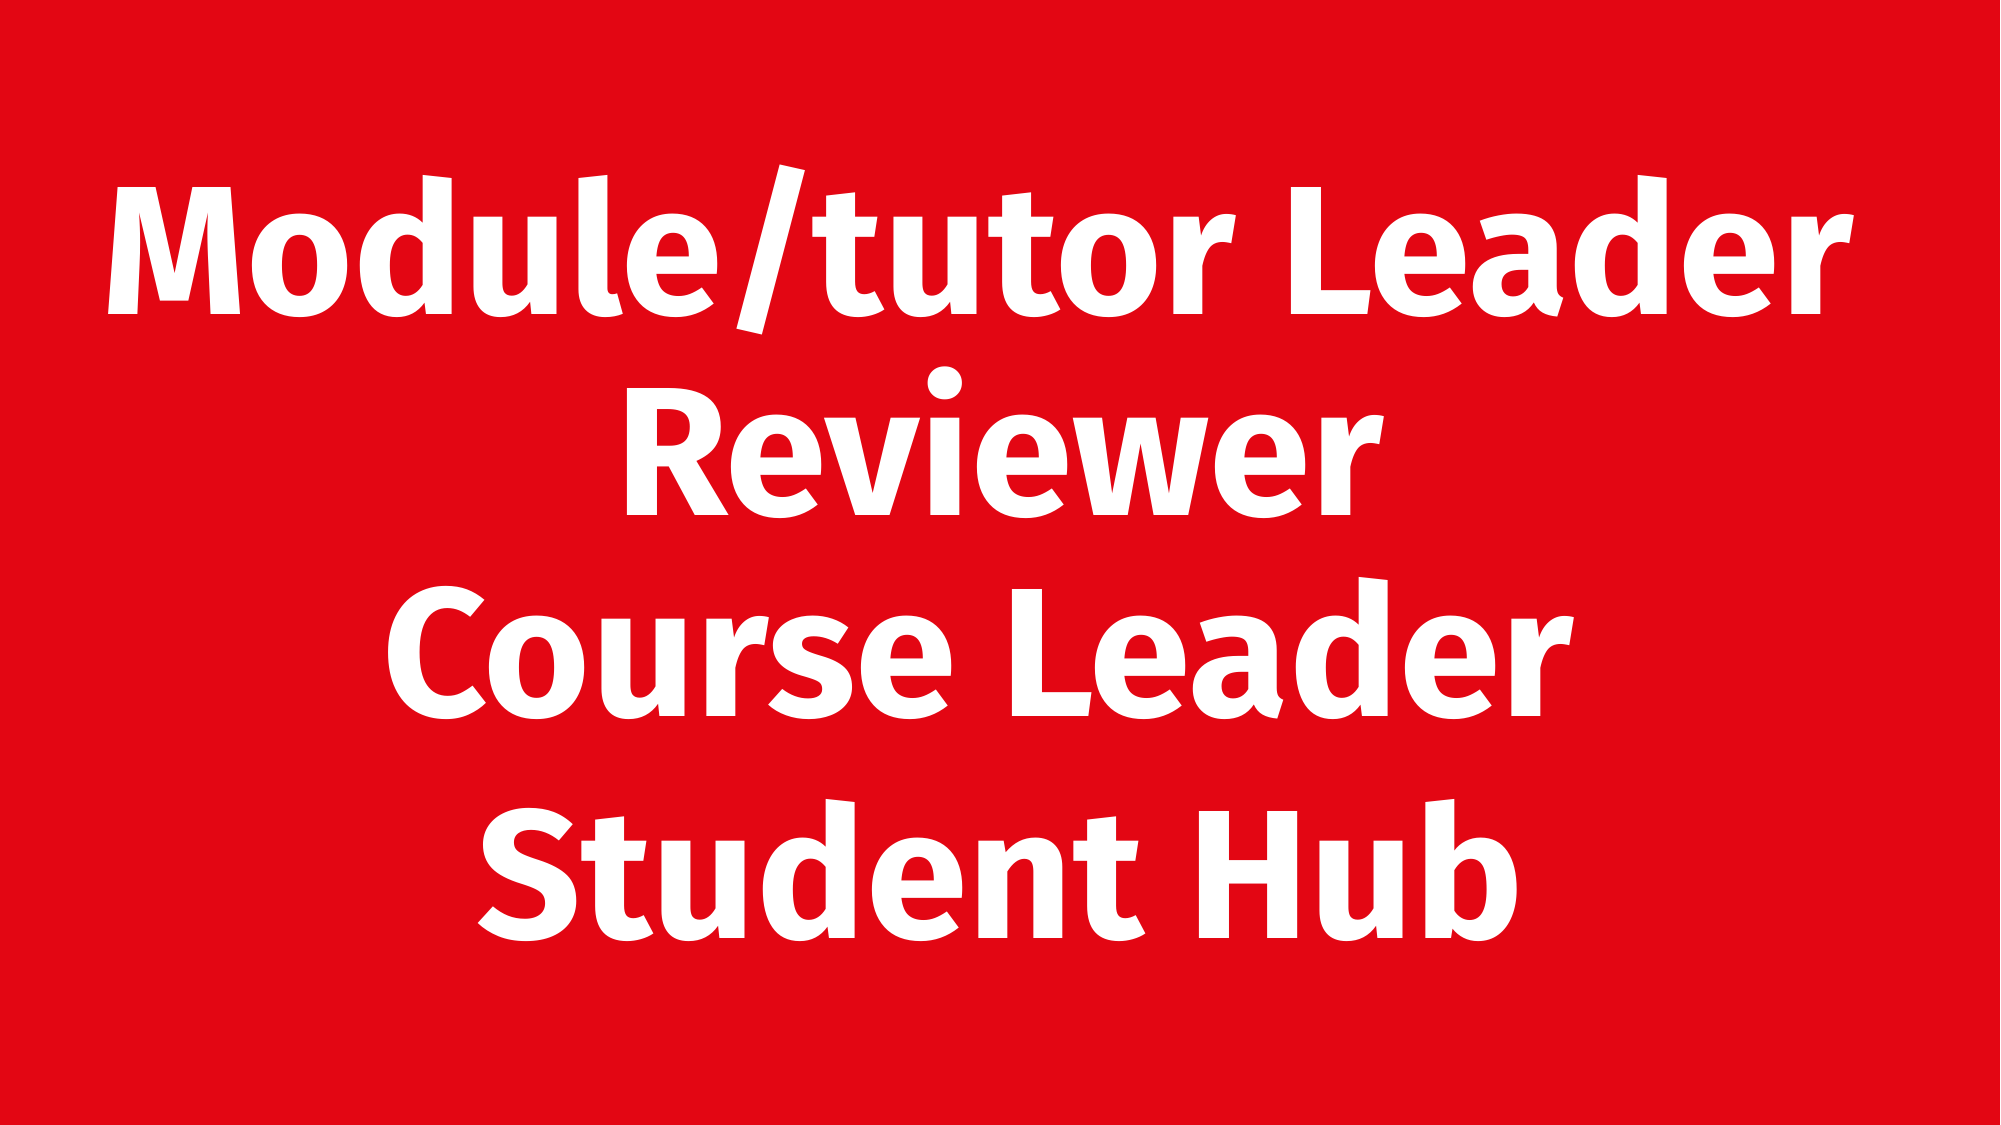

Module/tutor Leader
Reviewer
Course Leader
Student Hub